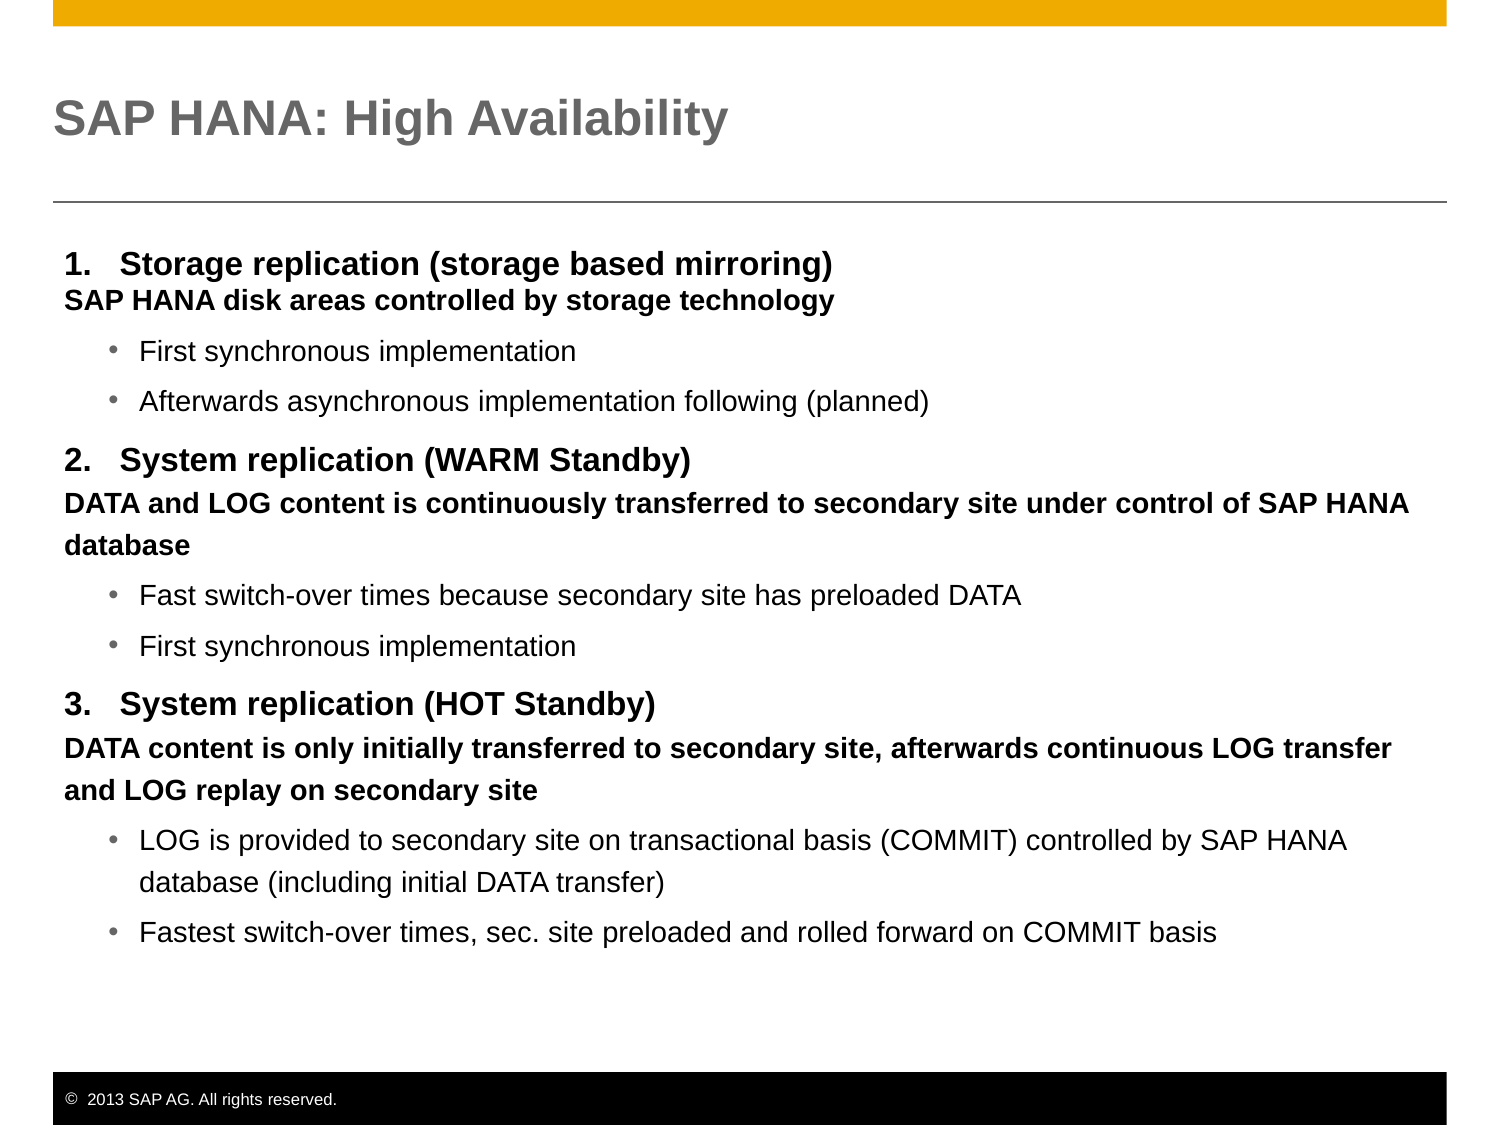

# SAP HANA: High Availability
1.   Storage replication (storage based mirroring)
SAP HANA disk areas controlled by storage technology
First synchronous implementation
Afterwards asynchronous implementation following (planned)
2.   System replication (WARM Standby)
DATA and LOG content is continuously transferred to secondary site under control of SAP HANA database
Fast switch-over times because secondary site has preloaded DATA
First synchronous implementation
3.   System replication (HOT Standby)
DATA content is only initially transferred to secondary site, afterwards continuous LOG transfer and LOG replay on secondary site
LOG is provided to secondary site on transactional basis (COMMIT) controlled by SAP HANA database (including initial DATA transfer)
Fastest switch-over times, sec. site preloaded and rolled forward on COMMIT basis